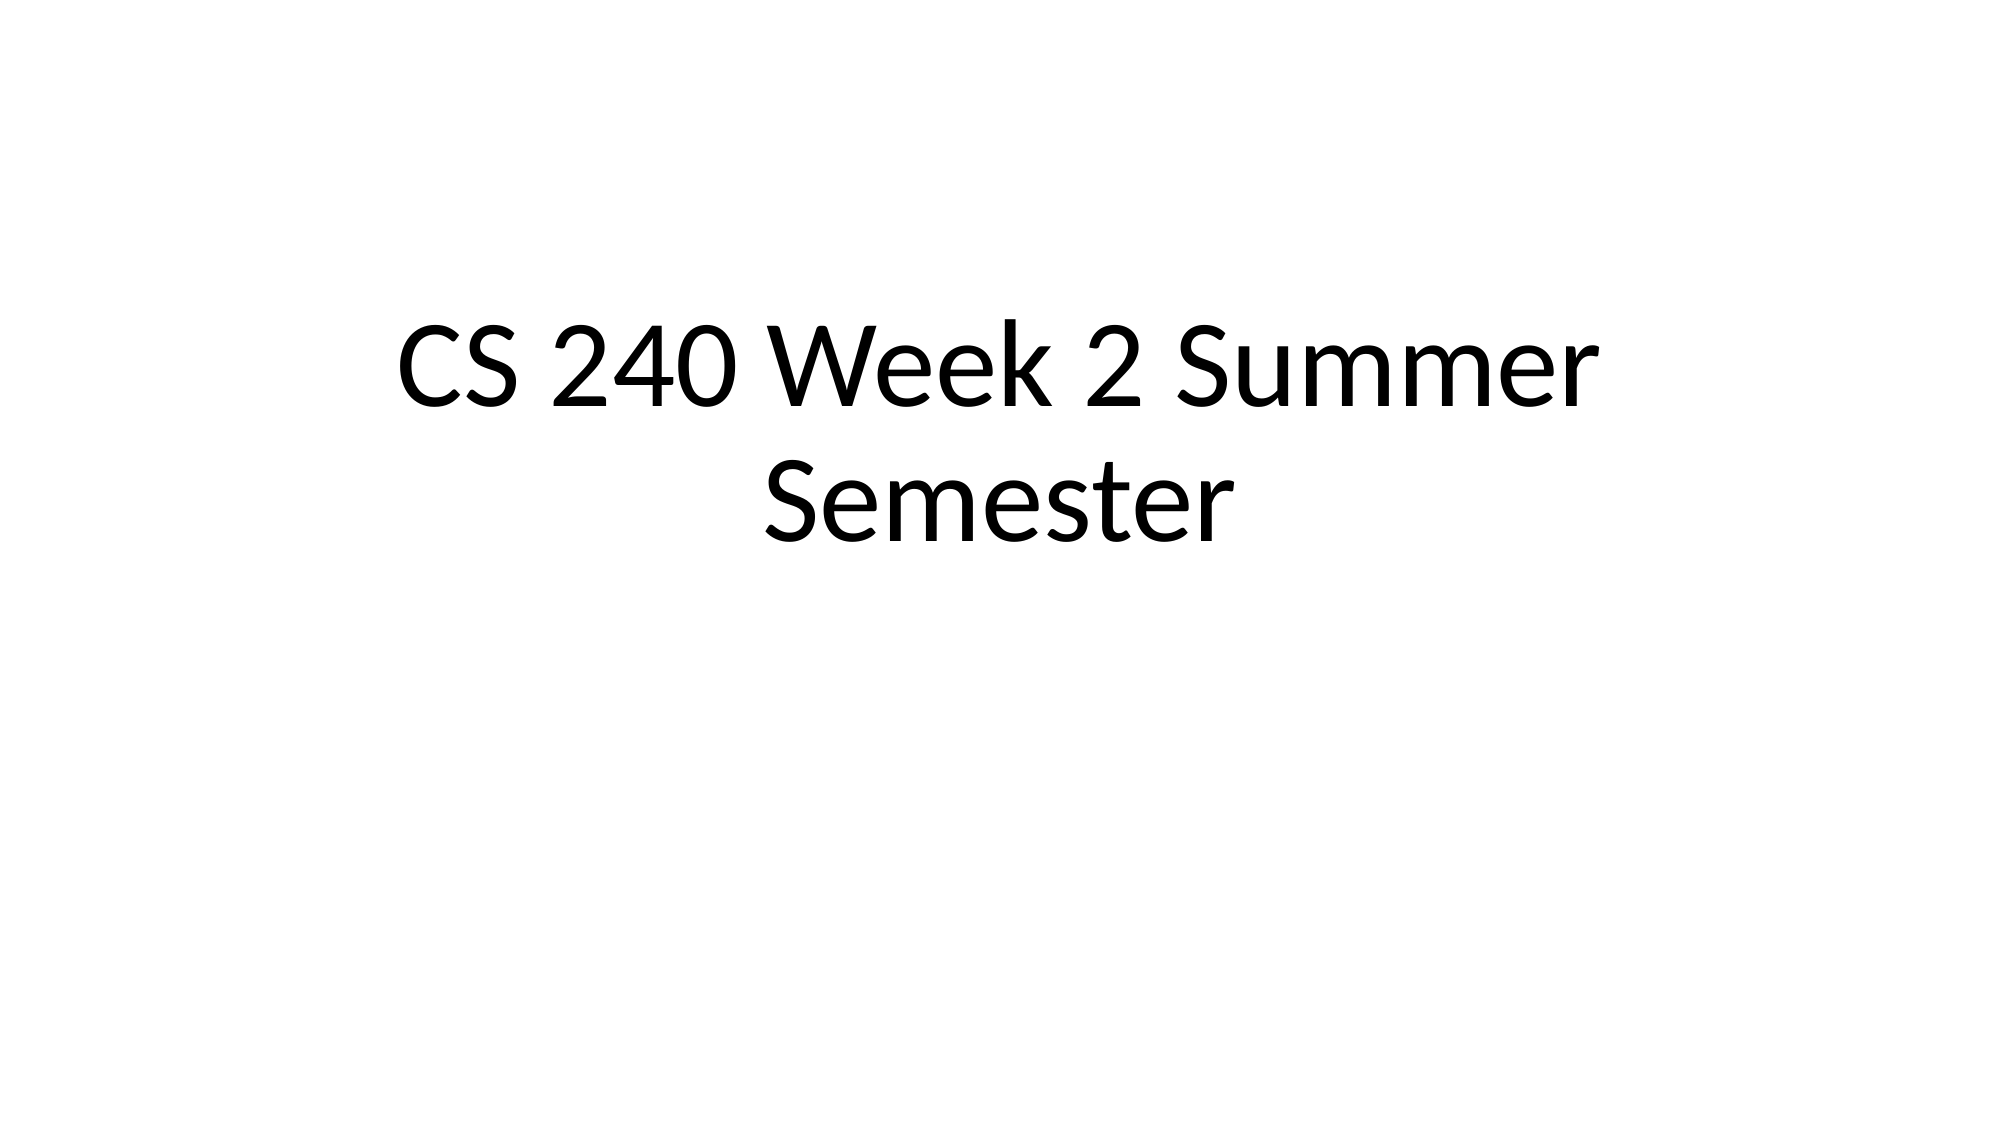

# CS 240 Week 2 Summer Semester